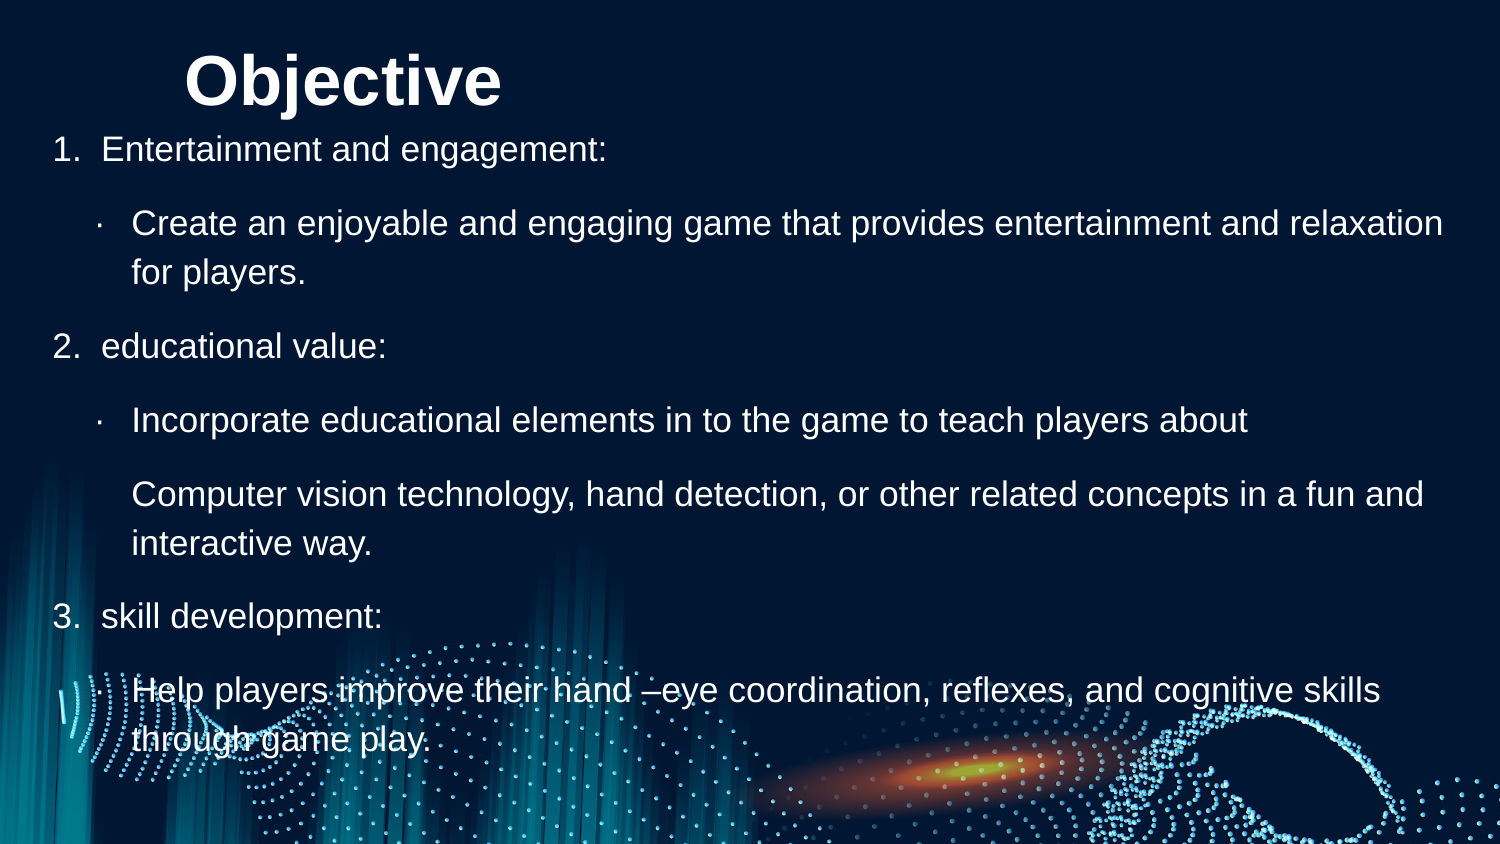

# Objective
1.  Entertainment and engagement:
·  	Create an enjoyable and engaging game that provides entertainment and relaxation for players.
2.  educational value:
·  	Incorporate educational elements in to the game to teach players about
Computer vision technology, hand detection, or other related concepts in a fun and interactive way.
3.  skill development:
·  	Help players improve their hand –eye coordination, reflexes, and cognitive skills through game play.